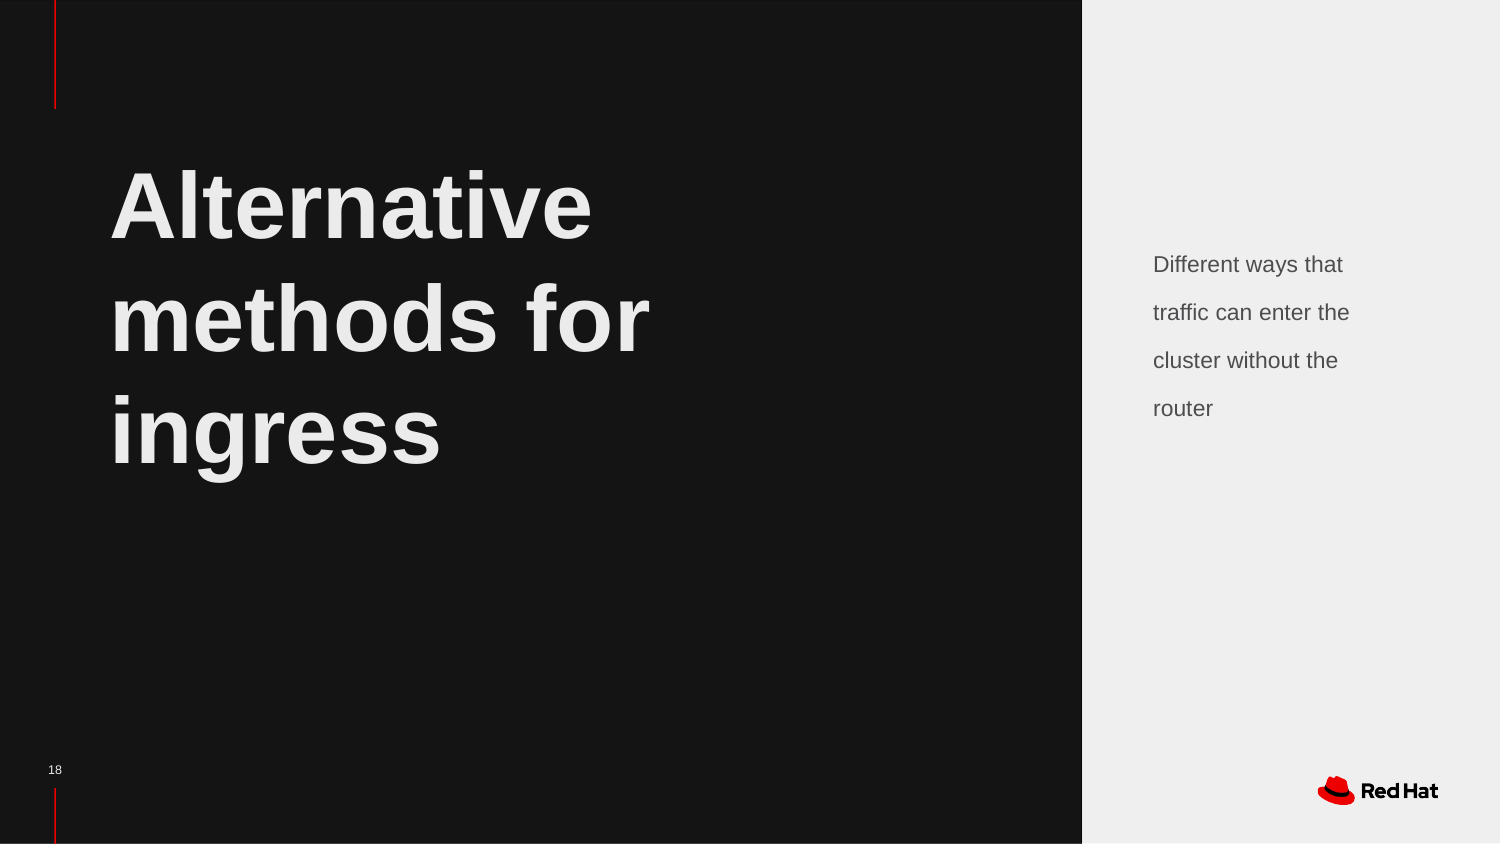

# Alternative methods for ingress
Different ways that traffic can enter the cluster without the router
18